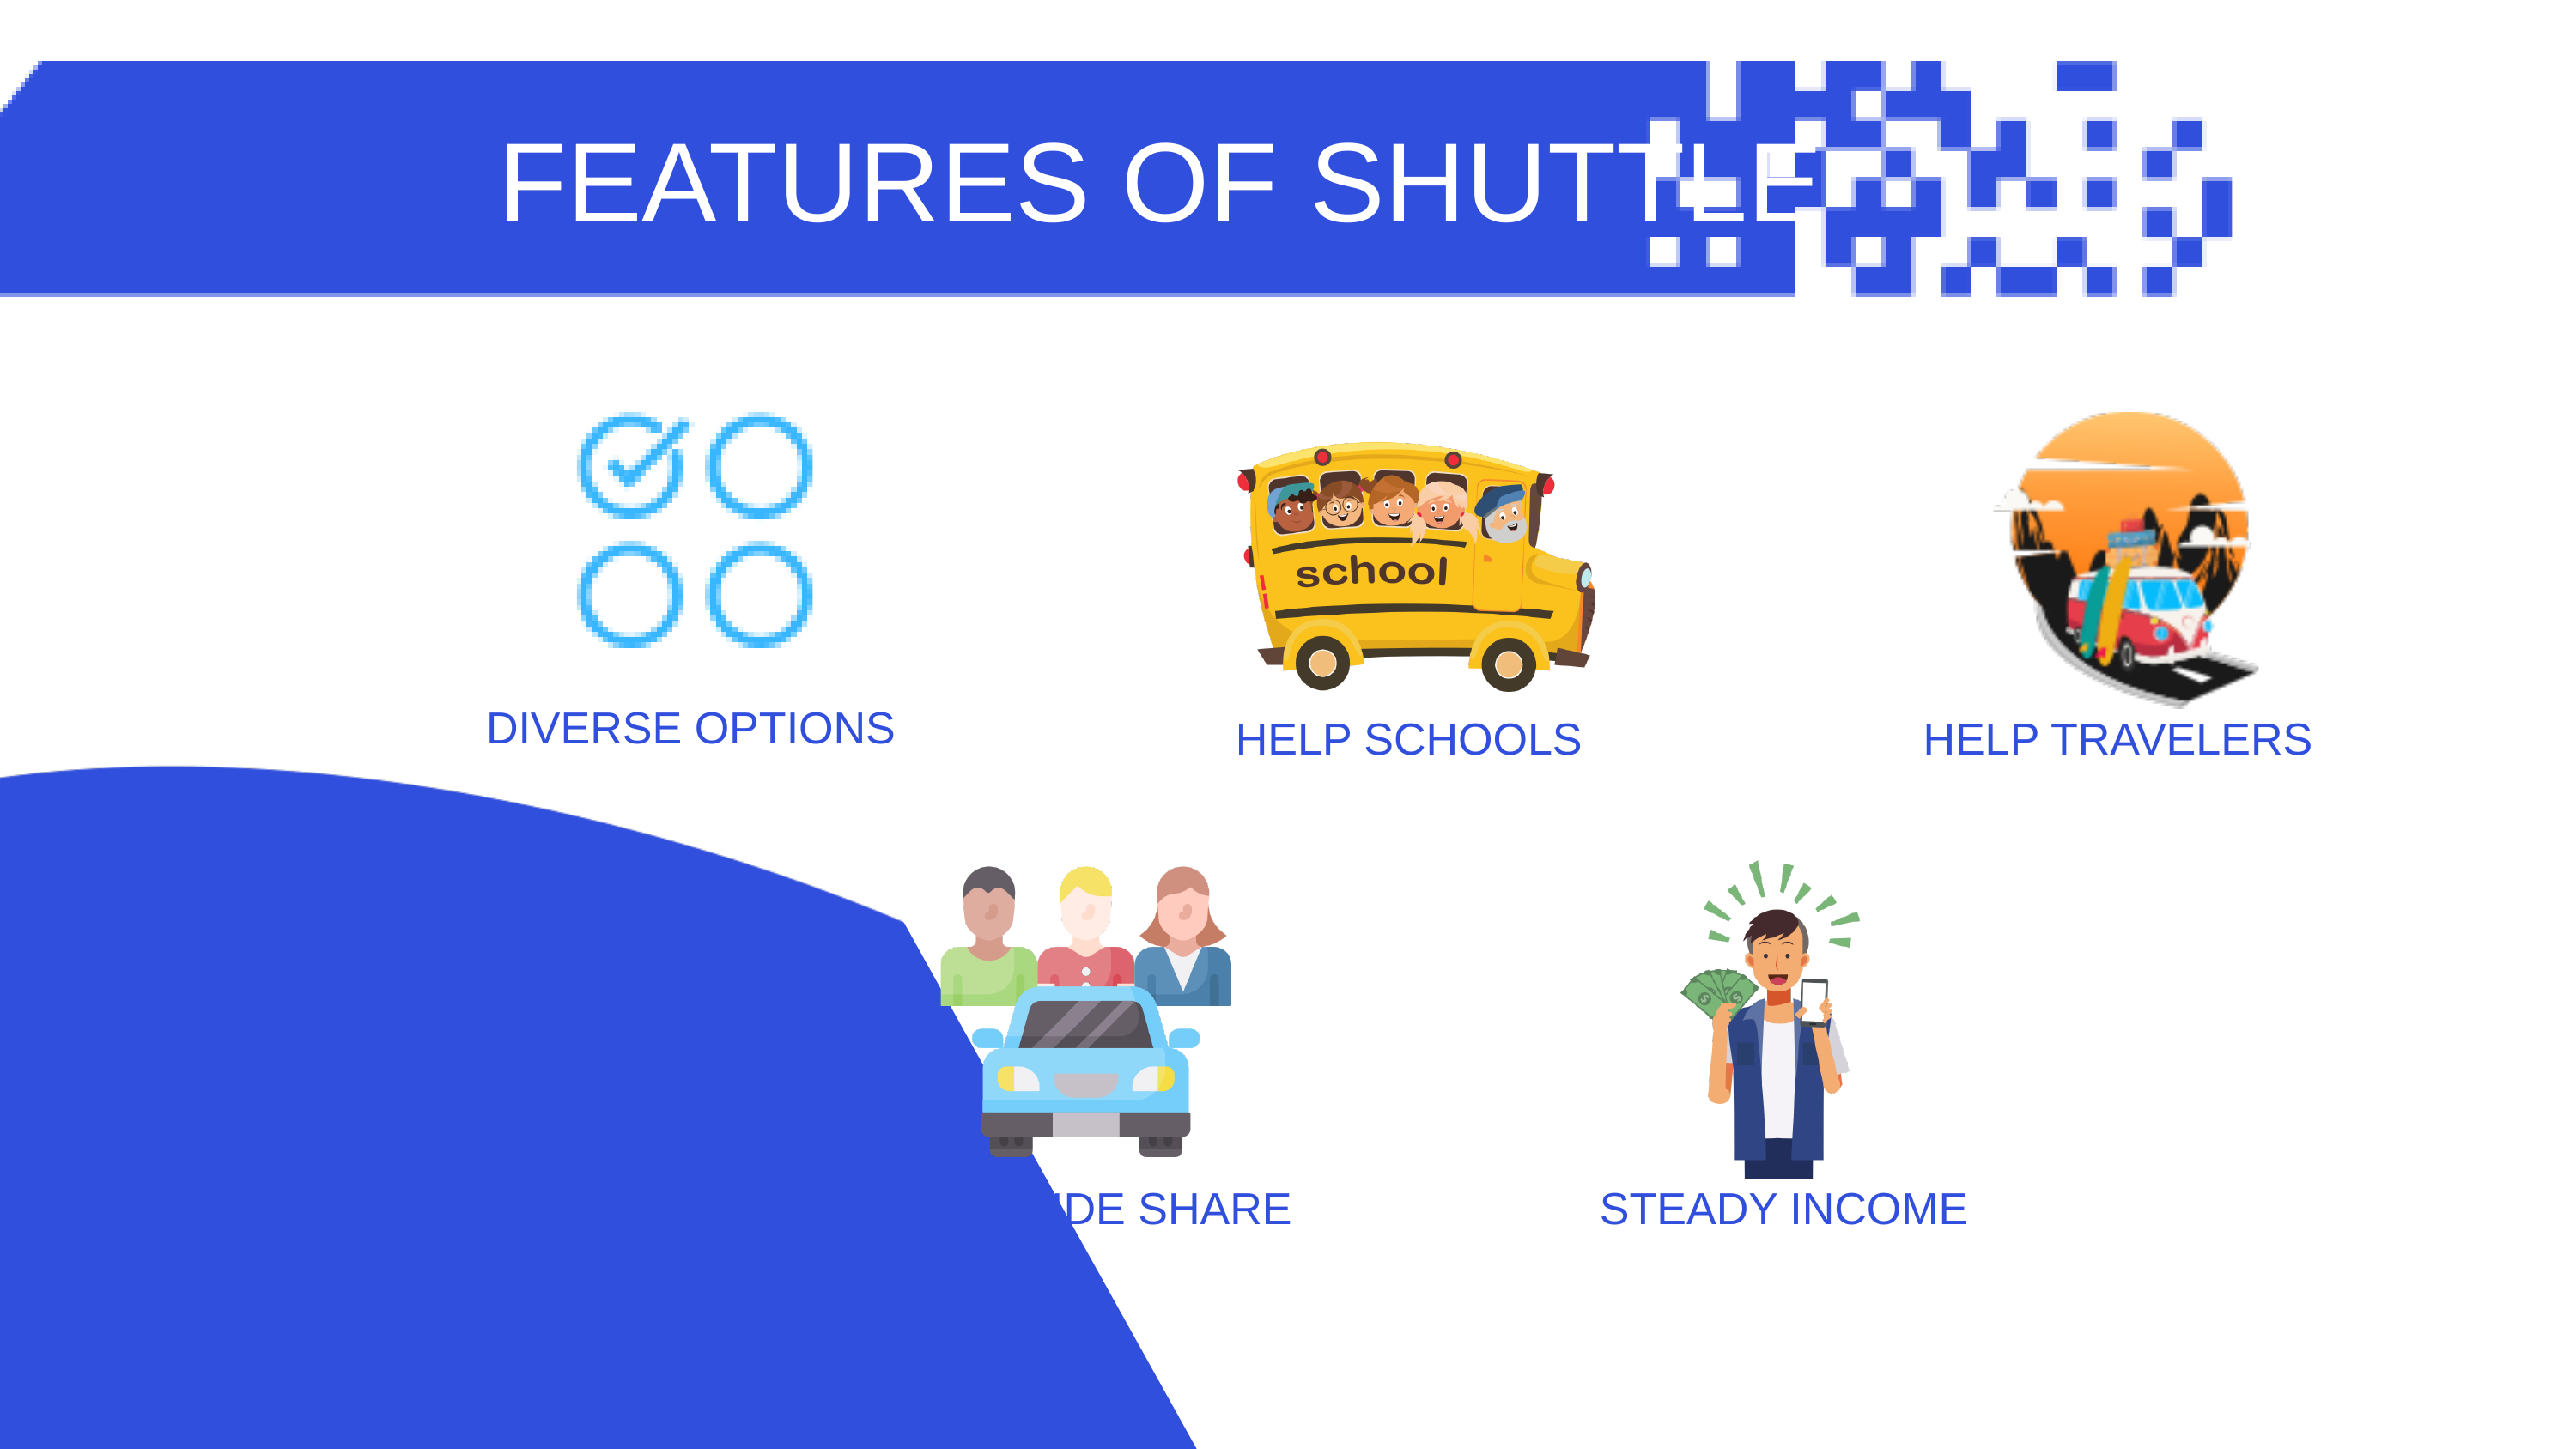

FEATURES OF SHUTTLE

DIVERSE OPTIONS
HELP SCHOOLS
HELP TRAVELERS

SMART RIDE SHARE
STEADY INCOME